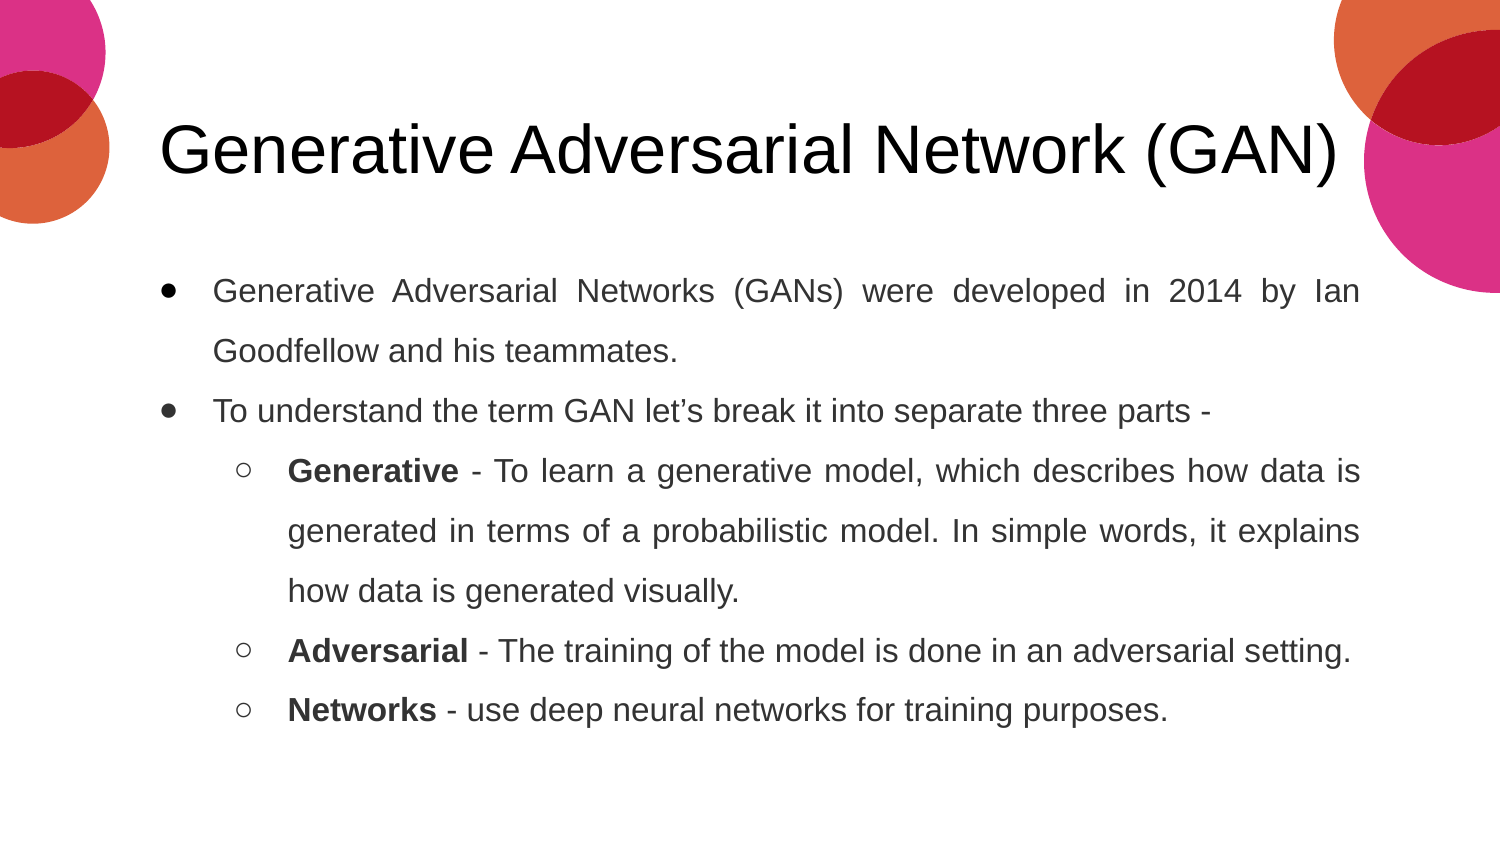

# Generative Adversarial Network (GAN)
Generative Adversarial Networks (GANs) were developed in 2014 by Ian Goodfellow and his teammates.
To understand the term GAN let’s break it into separate three parts -
Generative - To learn a generative model, which describes how data is generated in terms of a probabilistic model. In simple words, it explains how data is generated visually.
Adversarial - The training of the model is done in an adversarial setting.
Networks - use deep neural networks for training purposes.